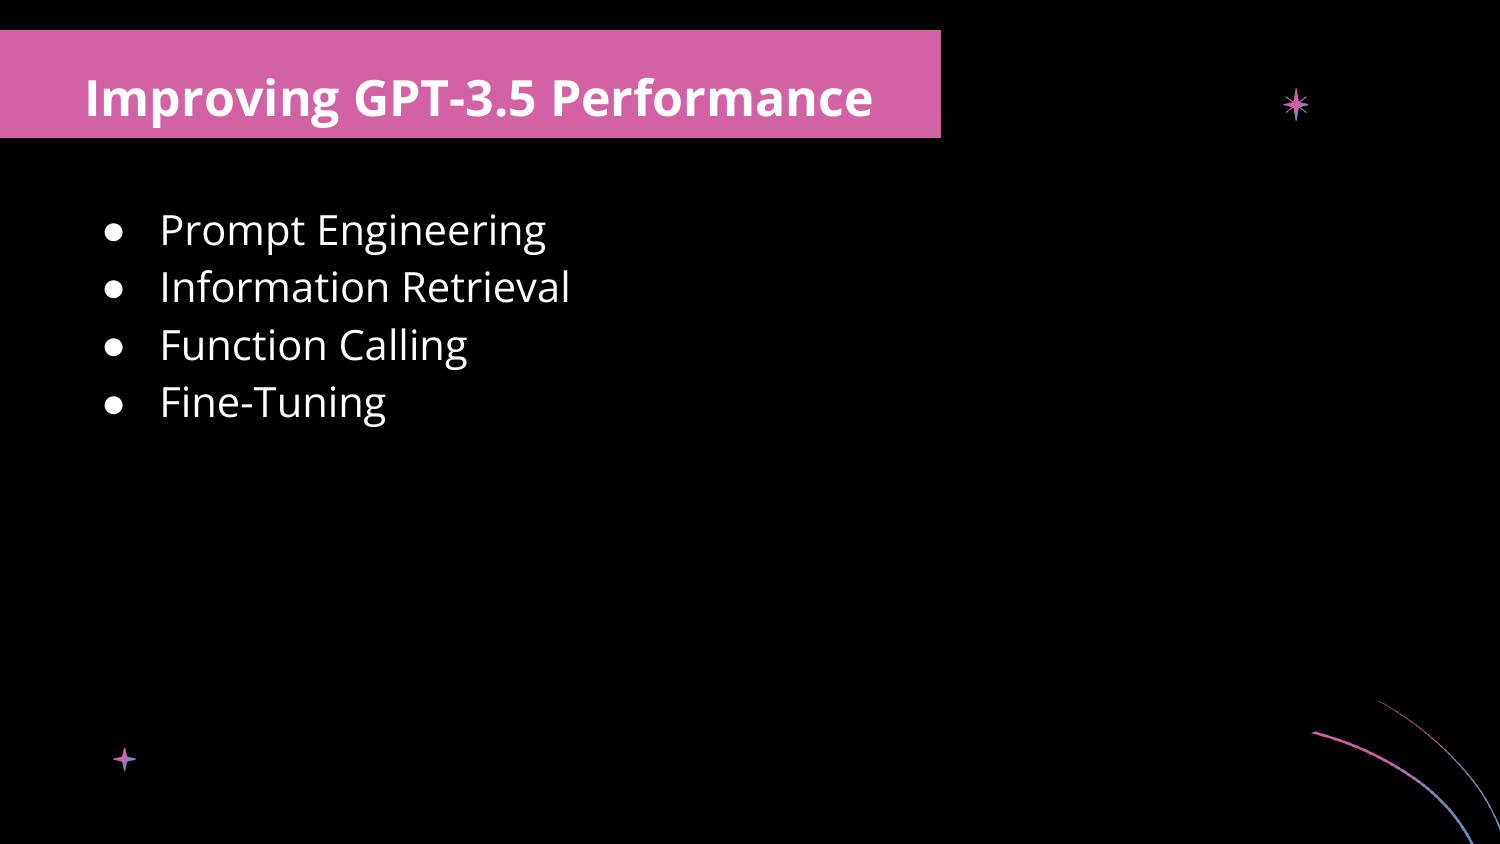

Improving GPT-3.5 Performance

Prompt Engineering
Information Retrieval
Function Calling
Fine-Tuning